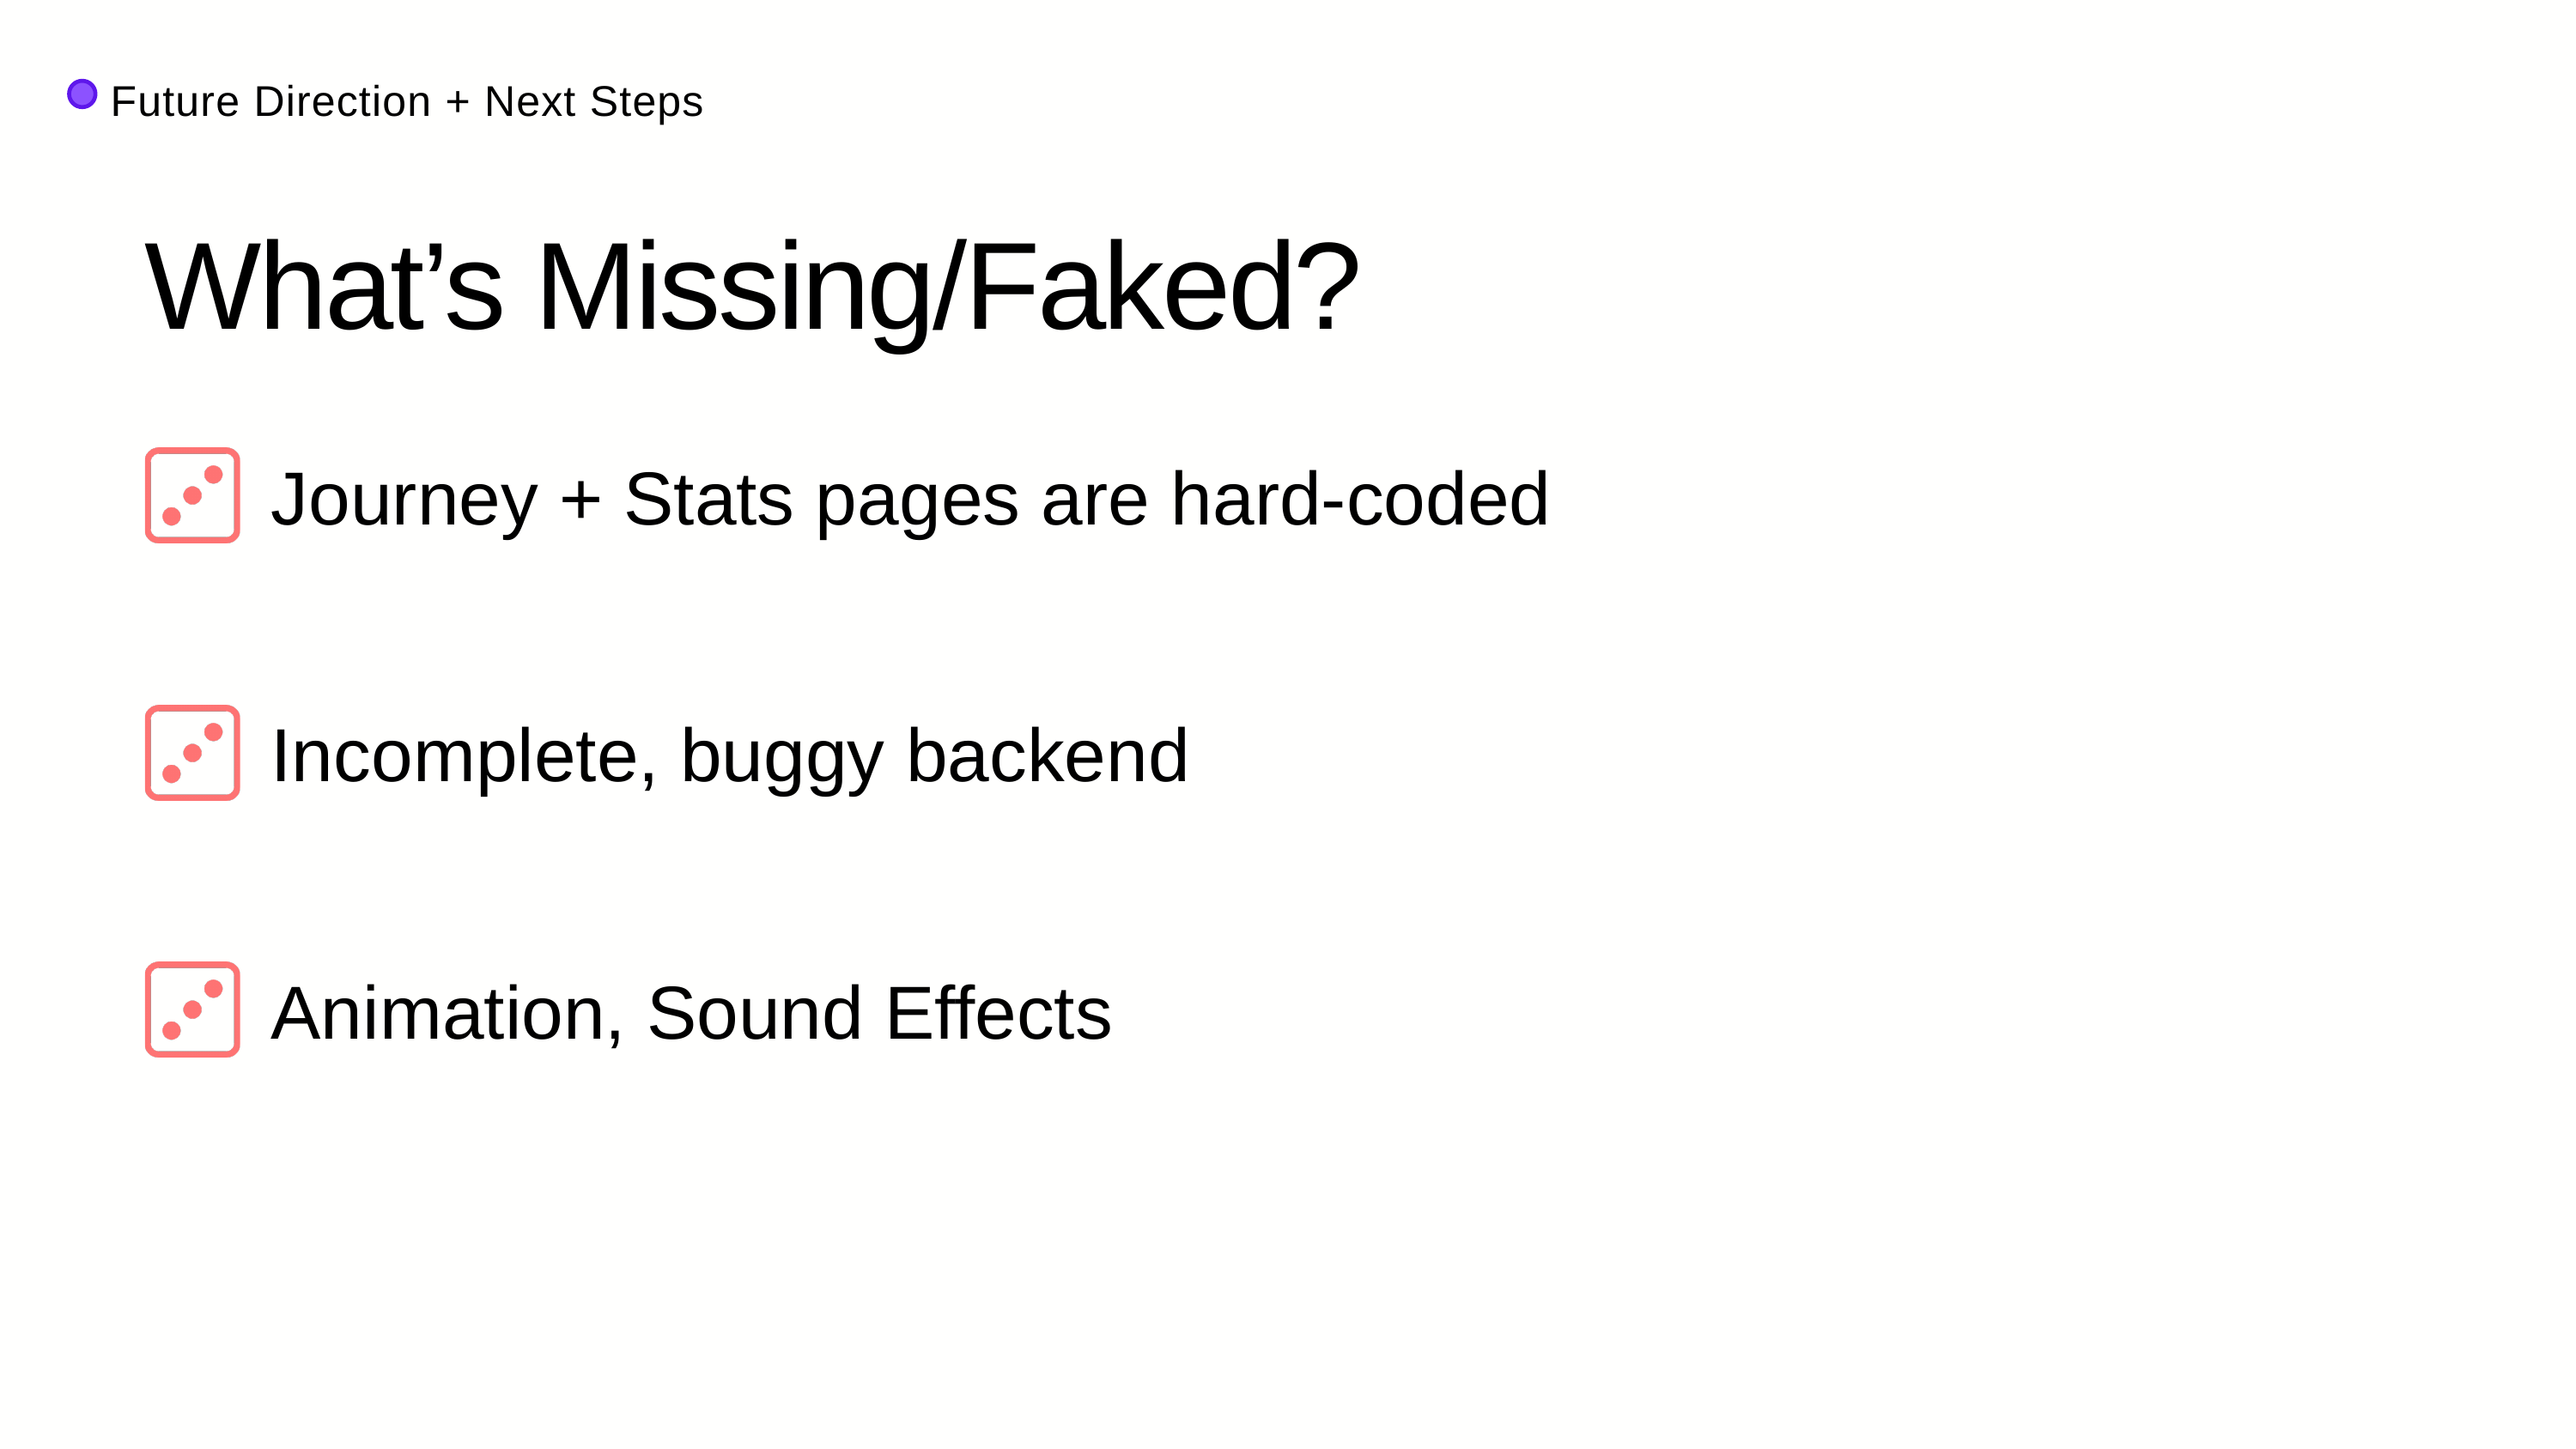

Future Direction + Next Steps

What’s Missing/Faked?
Journey + Stats pages are hard-coded

Incomplete, buggy backend

Animation, Sound Effects